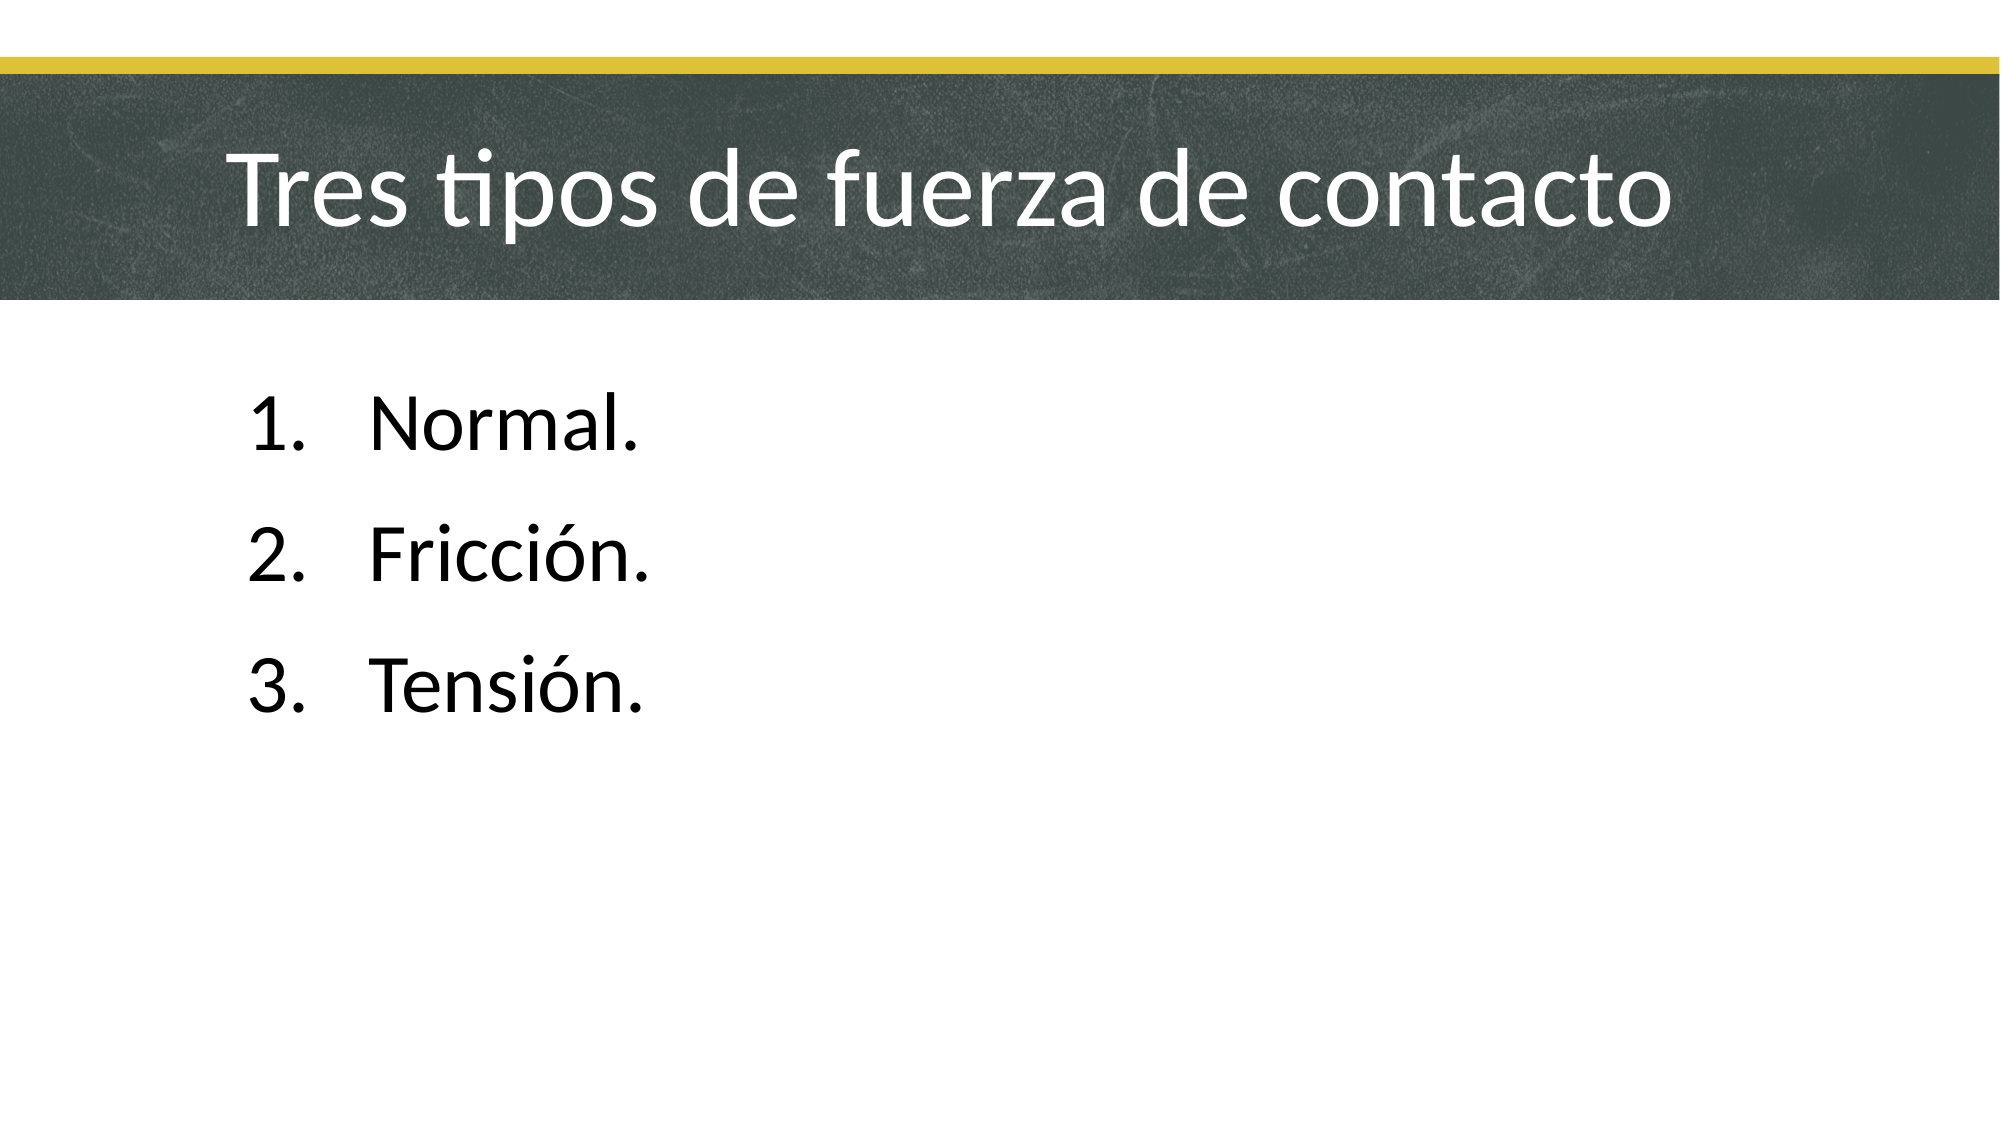

# Tres tipos de fuerza de contacto
Normal.
Fricción.
Tensión.